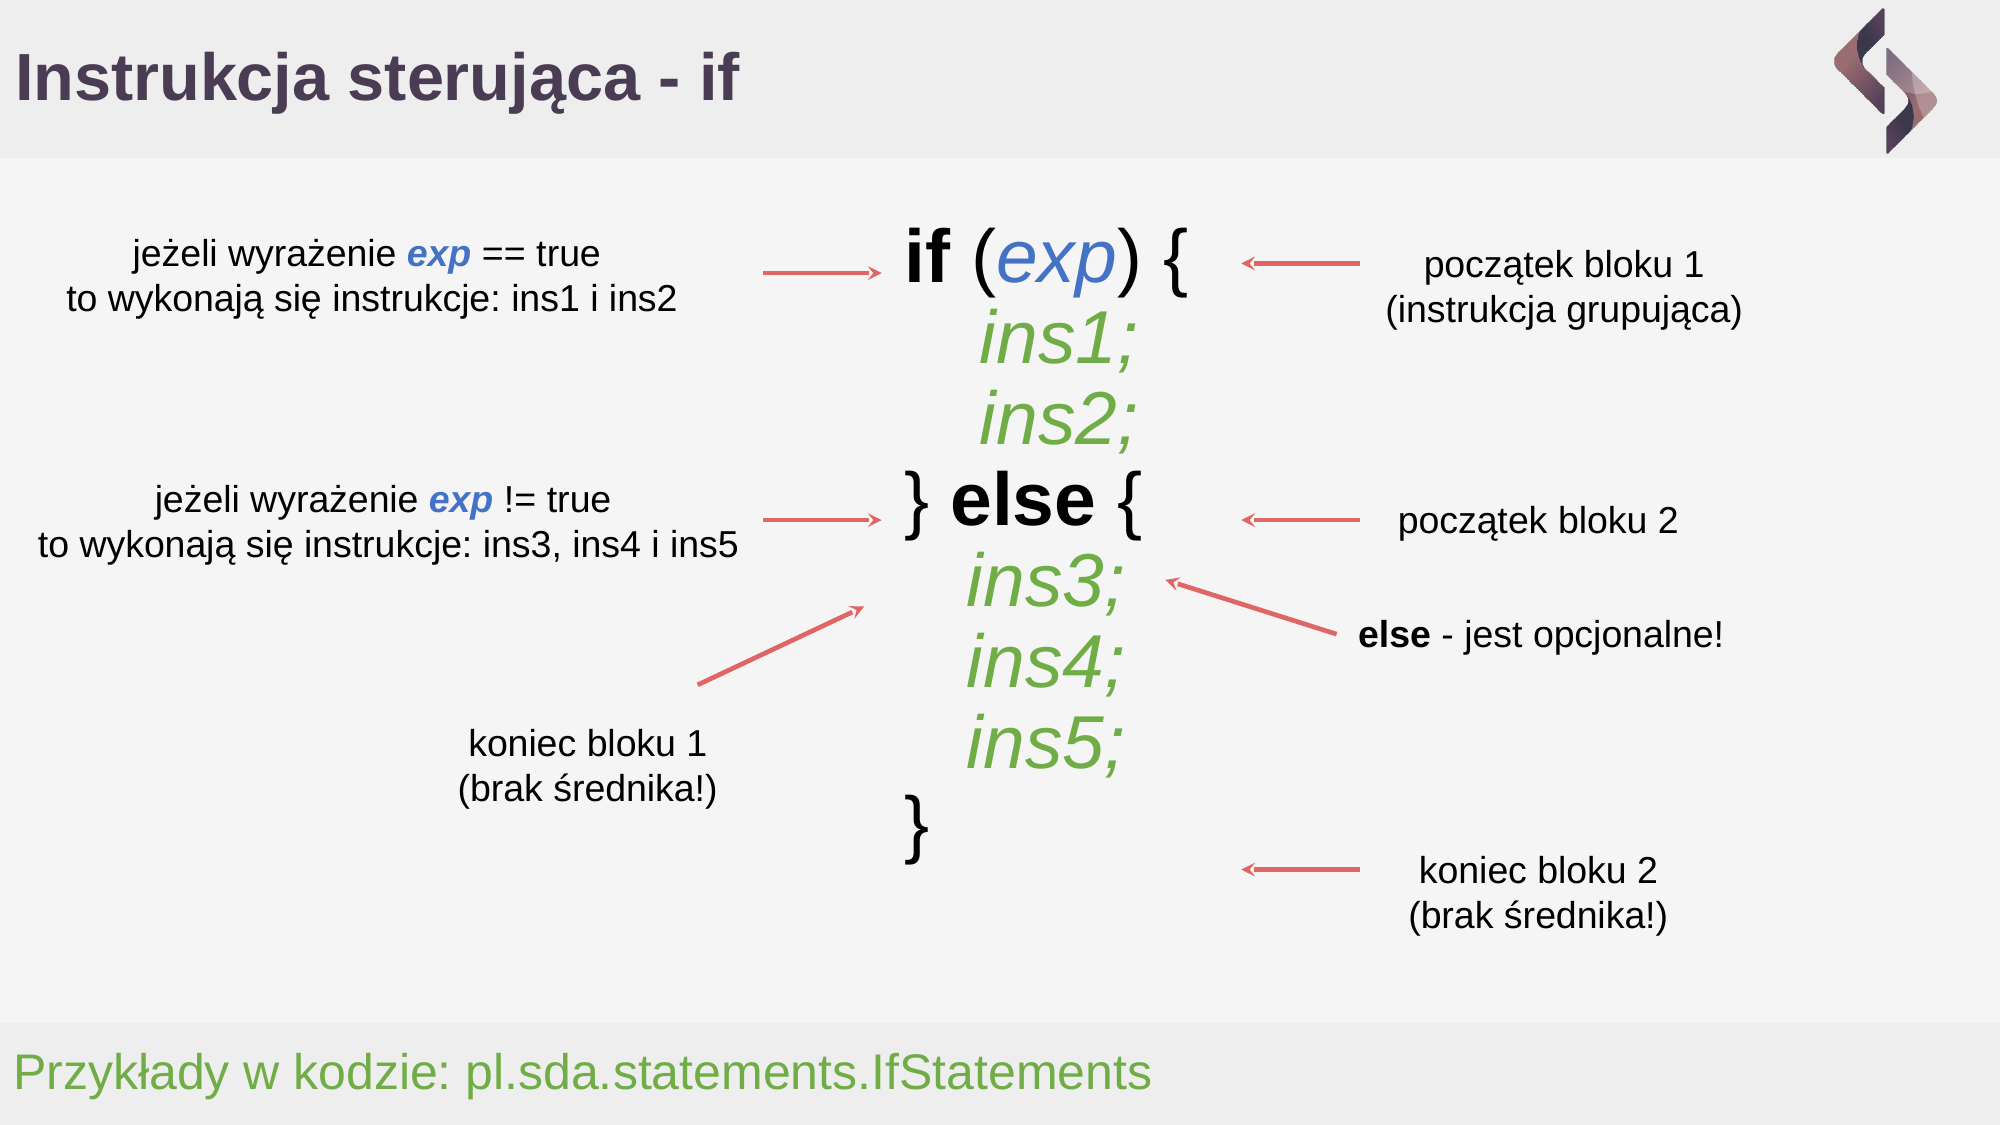

# Instrukcja sterująca - if
if (exp) {
ins1;
ins2;
} else {
   ins3;
   ins4;
   ins5;
}
jeżeli wyrażenie exp == true
to wykonają się instrukcje: ins1 i ins2
początek bloku 1
(instrukcja grupująca)
jeżeli wyrażenie exp != true
to wykonają się instrukcje: ins3, ins4 i ins5
początek bloku 2
else - jest opcjonalne!
koniec bloku 1
(brak średnika!)
koniec bloku 2
(brak średnika!)

Przykłady w kodzie: pl.sda.statements.IfStatements